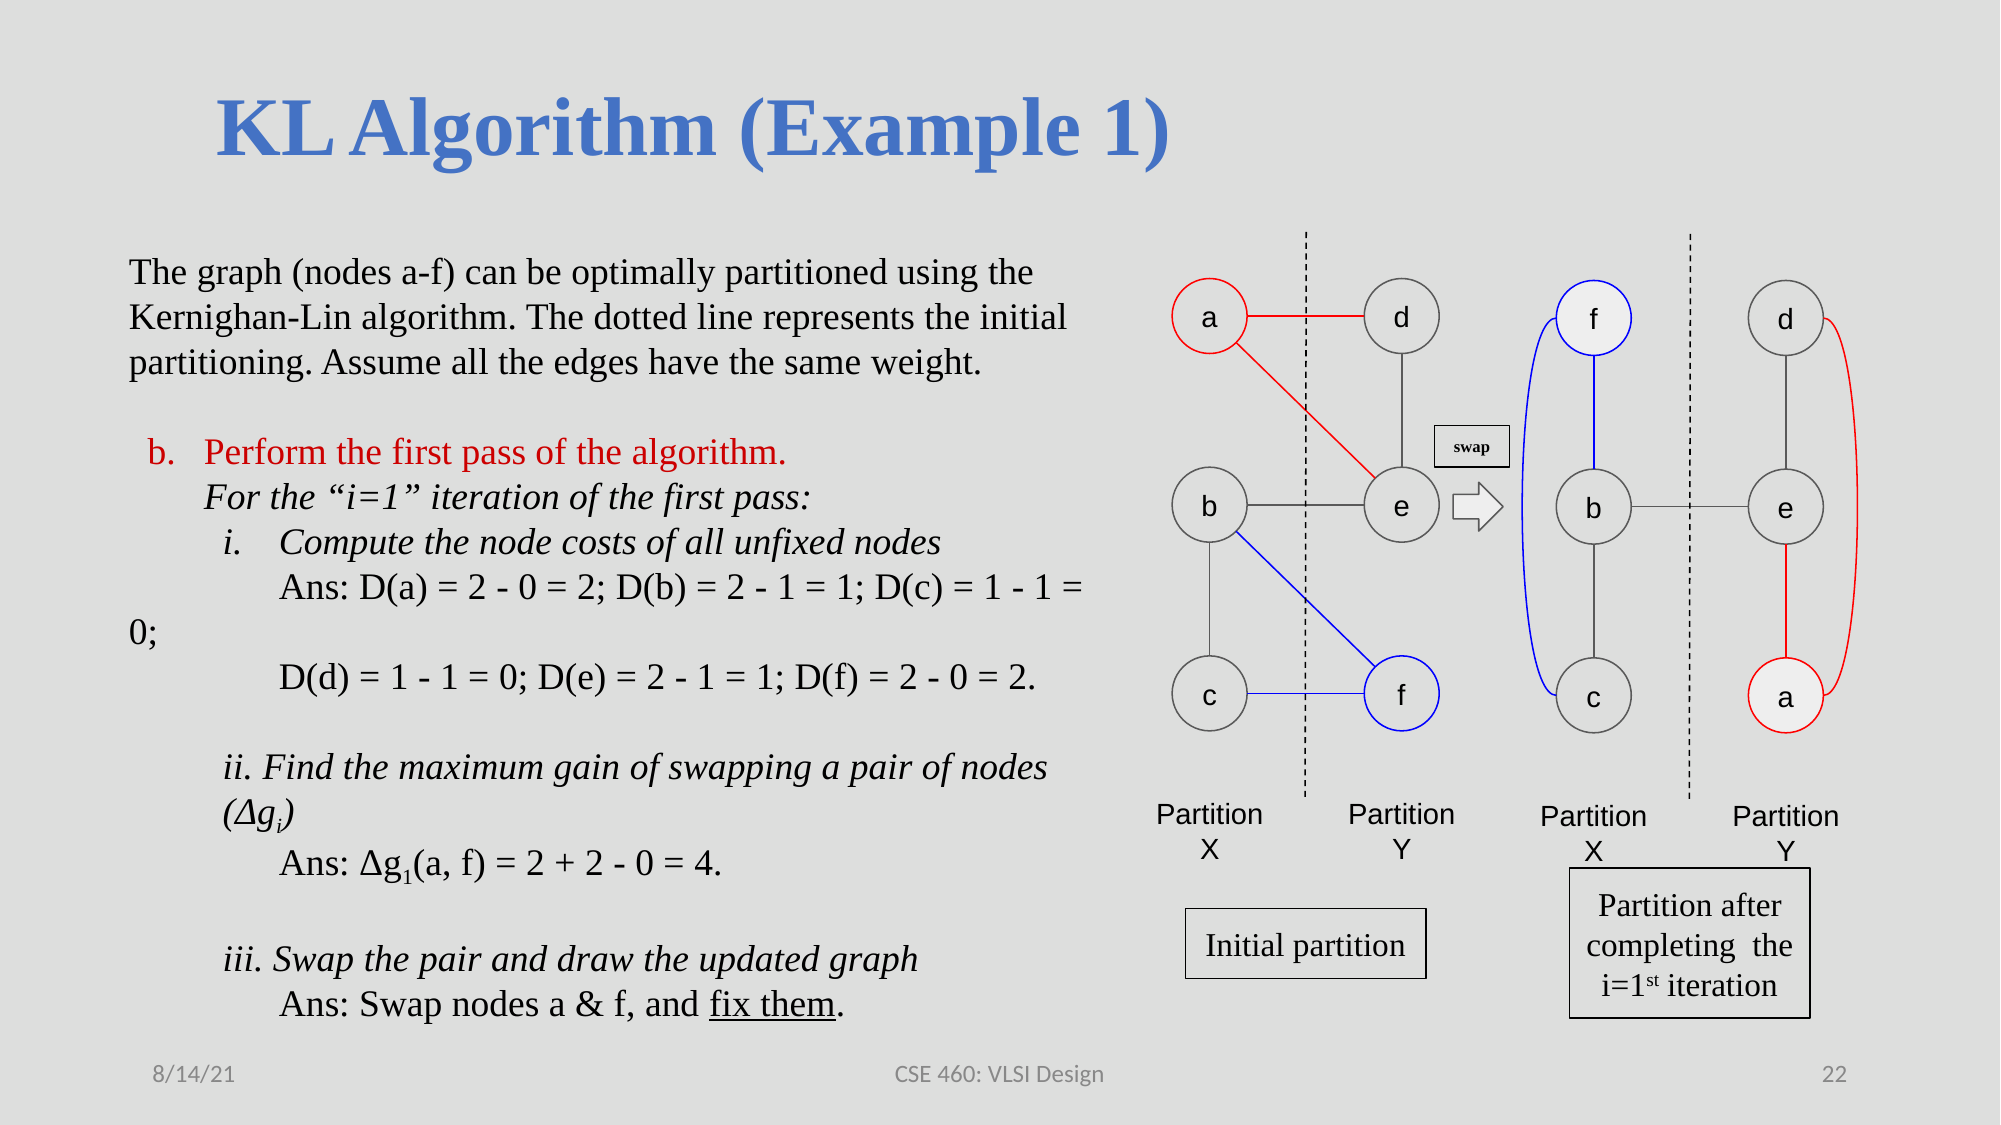

# KL Algorithm (Example 1)
The graph (nodes a-f) can be optimally partitioned using the Kernighan-Lin algorithm. The dotted line represents the initial partitioning. Assume all the edges have the same weight.

Perform the first pass of the algorithm.
For the “i=1” iteration of the first pass:
Compute the node costs of all unfixed nodes
	Ans: D(a) = 2 - 0 = 2; D(b) = 2 - 1 = 1; D(c) = 1 - 1 = 0;
D(d) = 1 - 1 = 0; D(e) = 2 - 1 = 1; D(f) = 2 - 0 = 2.

ii. Find the maximum gain of swapping a pair of nodes (Δgi)
	Ans: Δg1(a, f) = 2 + 2 - 0 = 4.

iii. Swap the pair and draw the updated graph
	Ans: Swap nodes a & f, and fix them.

a
d
f
d
swap

b
e
b
e

c
f
c
a
Partition X
Partition Y
Partition X
Partition Y
Partition after completing  the i=1st iteration
Initial partition
8/14/21
CSE 460: VLSI Design
22